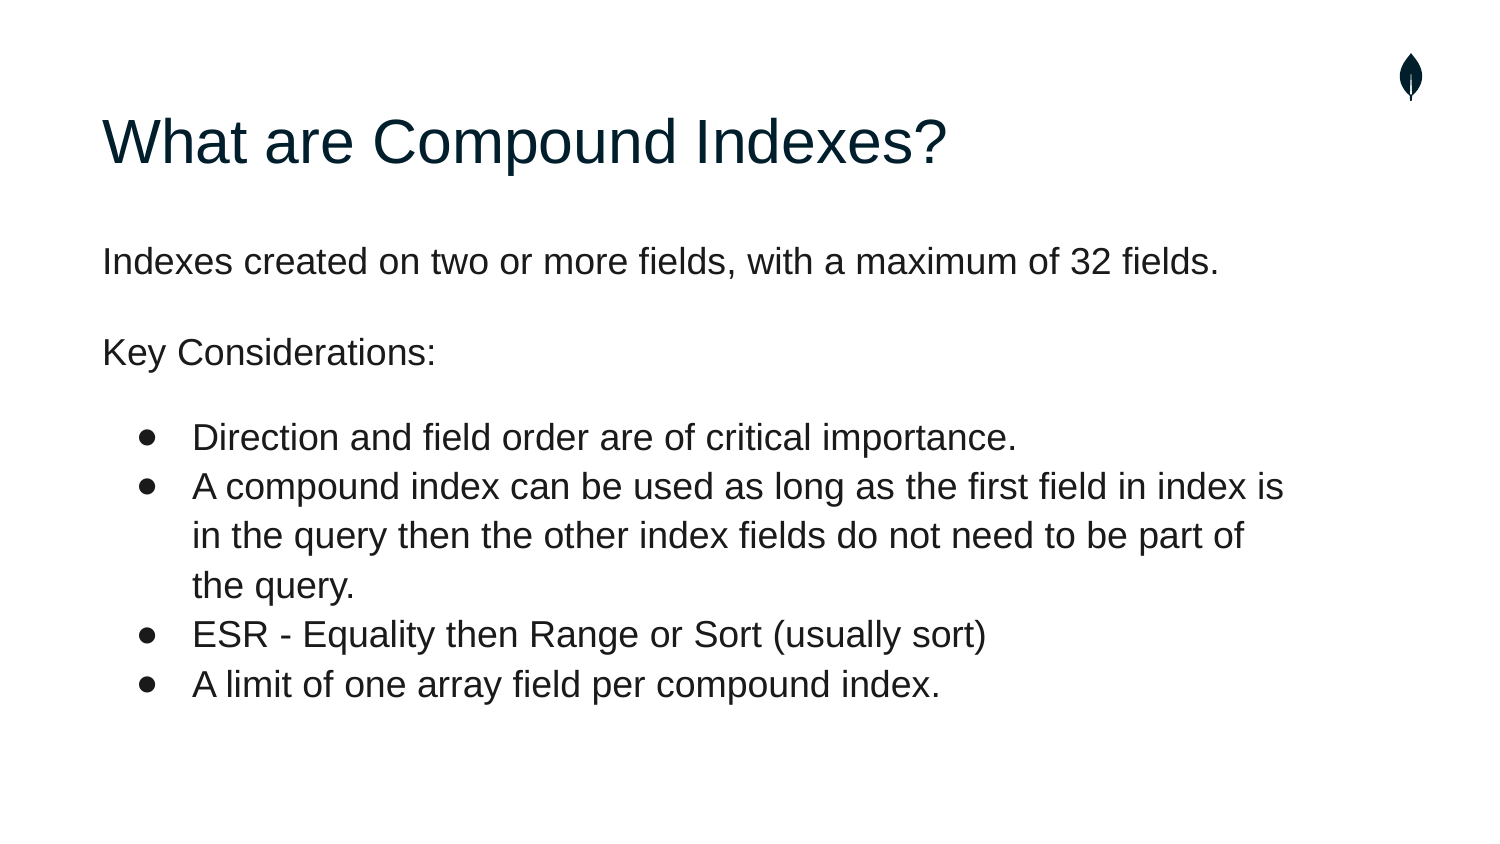

# What are Compound Indexes?
Indexes created on two or more fields, with a maximum of 32 fields.
Key Considerations:

Direction and field order are of critical importance.
A compound index can be used as long as the first field in index is in the query then the other index fields do not need to be part of the query.
ESR - Equality then Range or Sort (usually sort)
A limit of one array field per compound index.